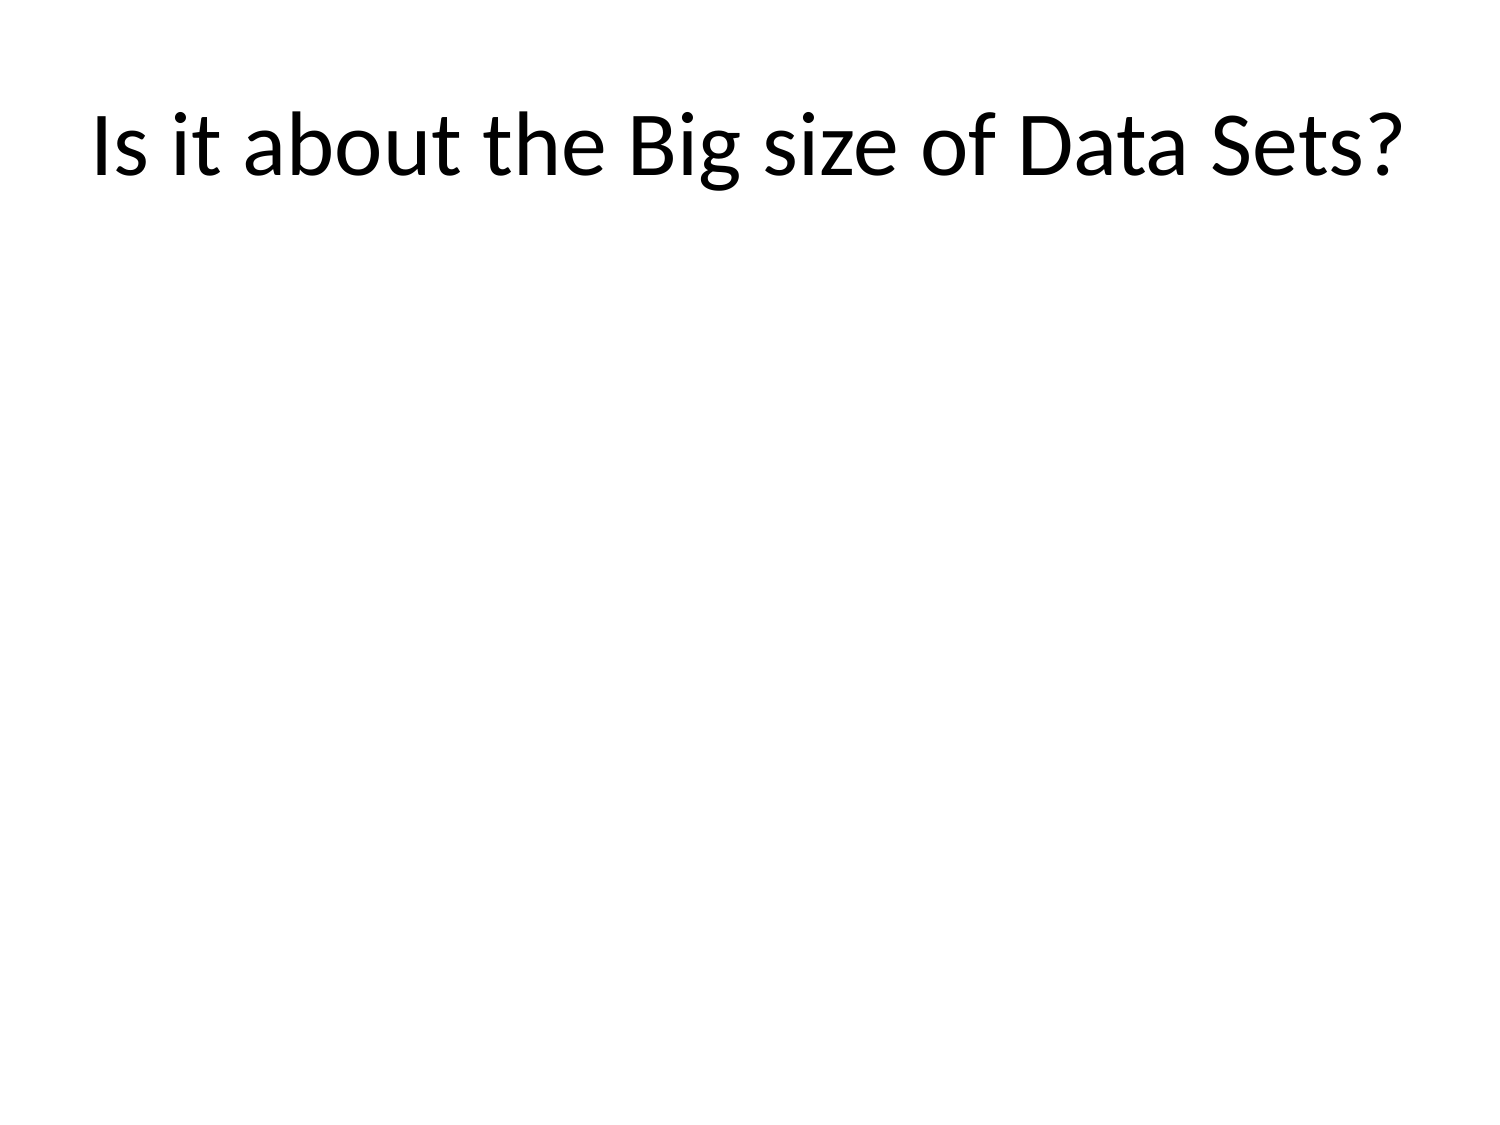

# Is it about the Big size of Data Sets?